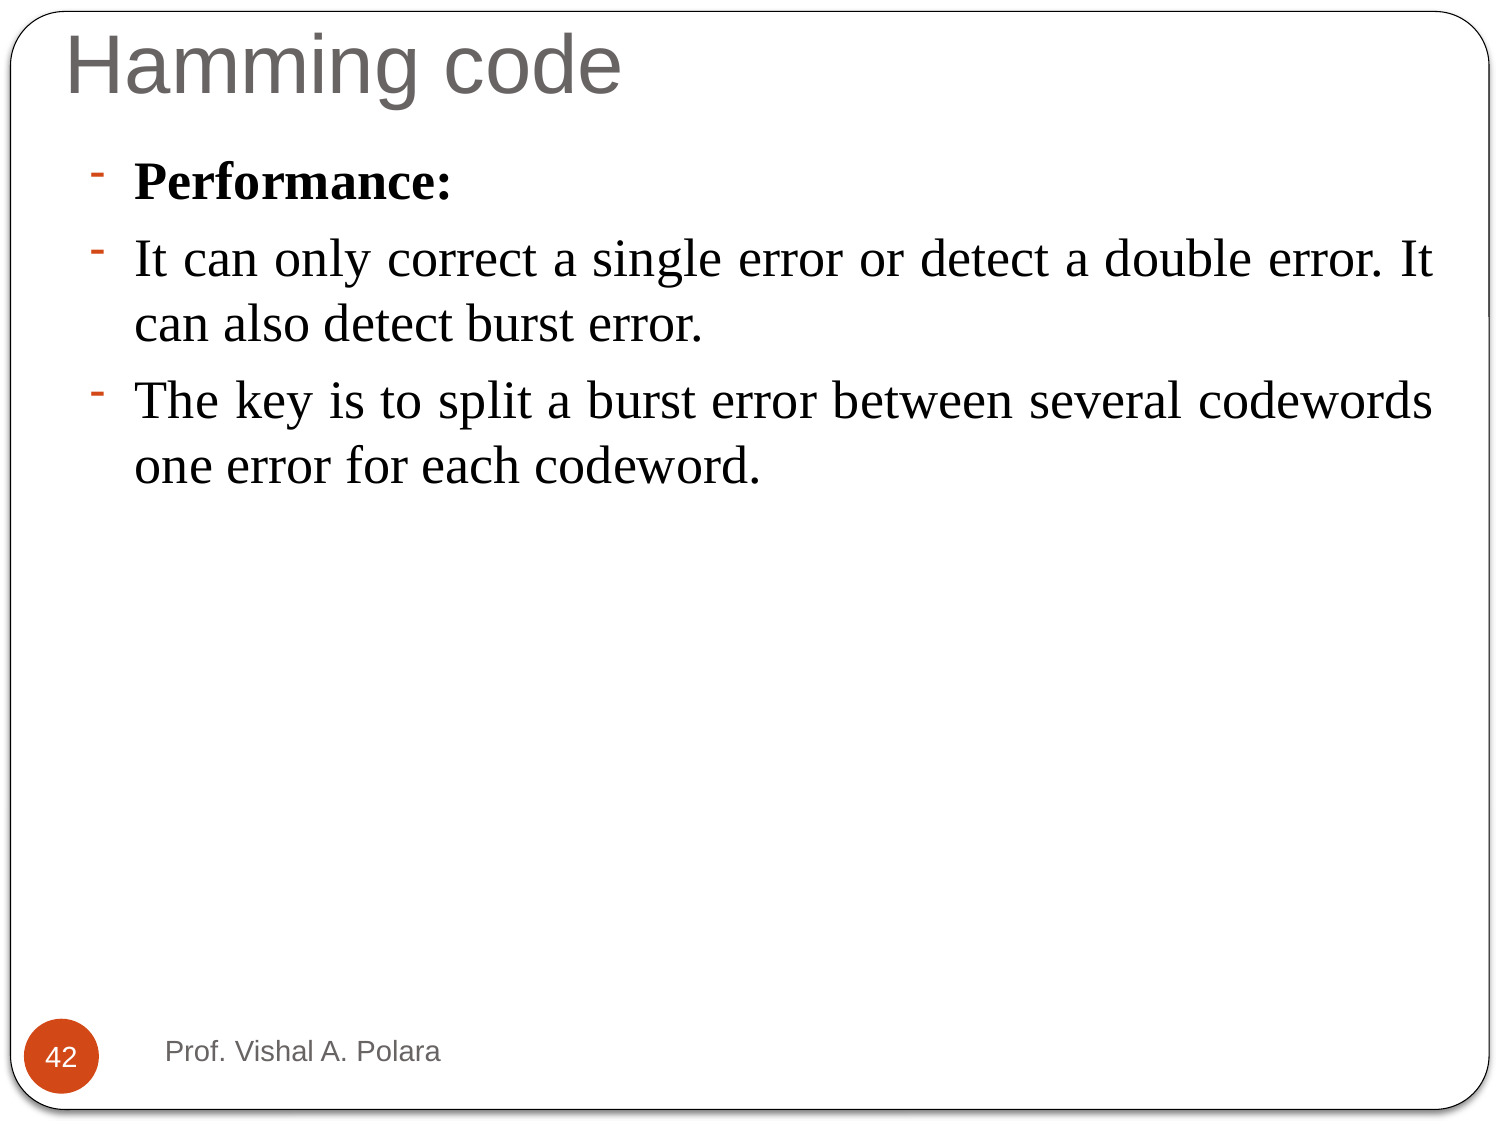

# Hamming code
Performance:
It can only correct a single error or detect a double error. It can also detect burst error.
The key is to split a burst error between several codewords one error for each codeword.

Prof. Vishal A. Polara
42